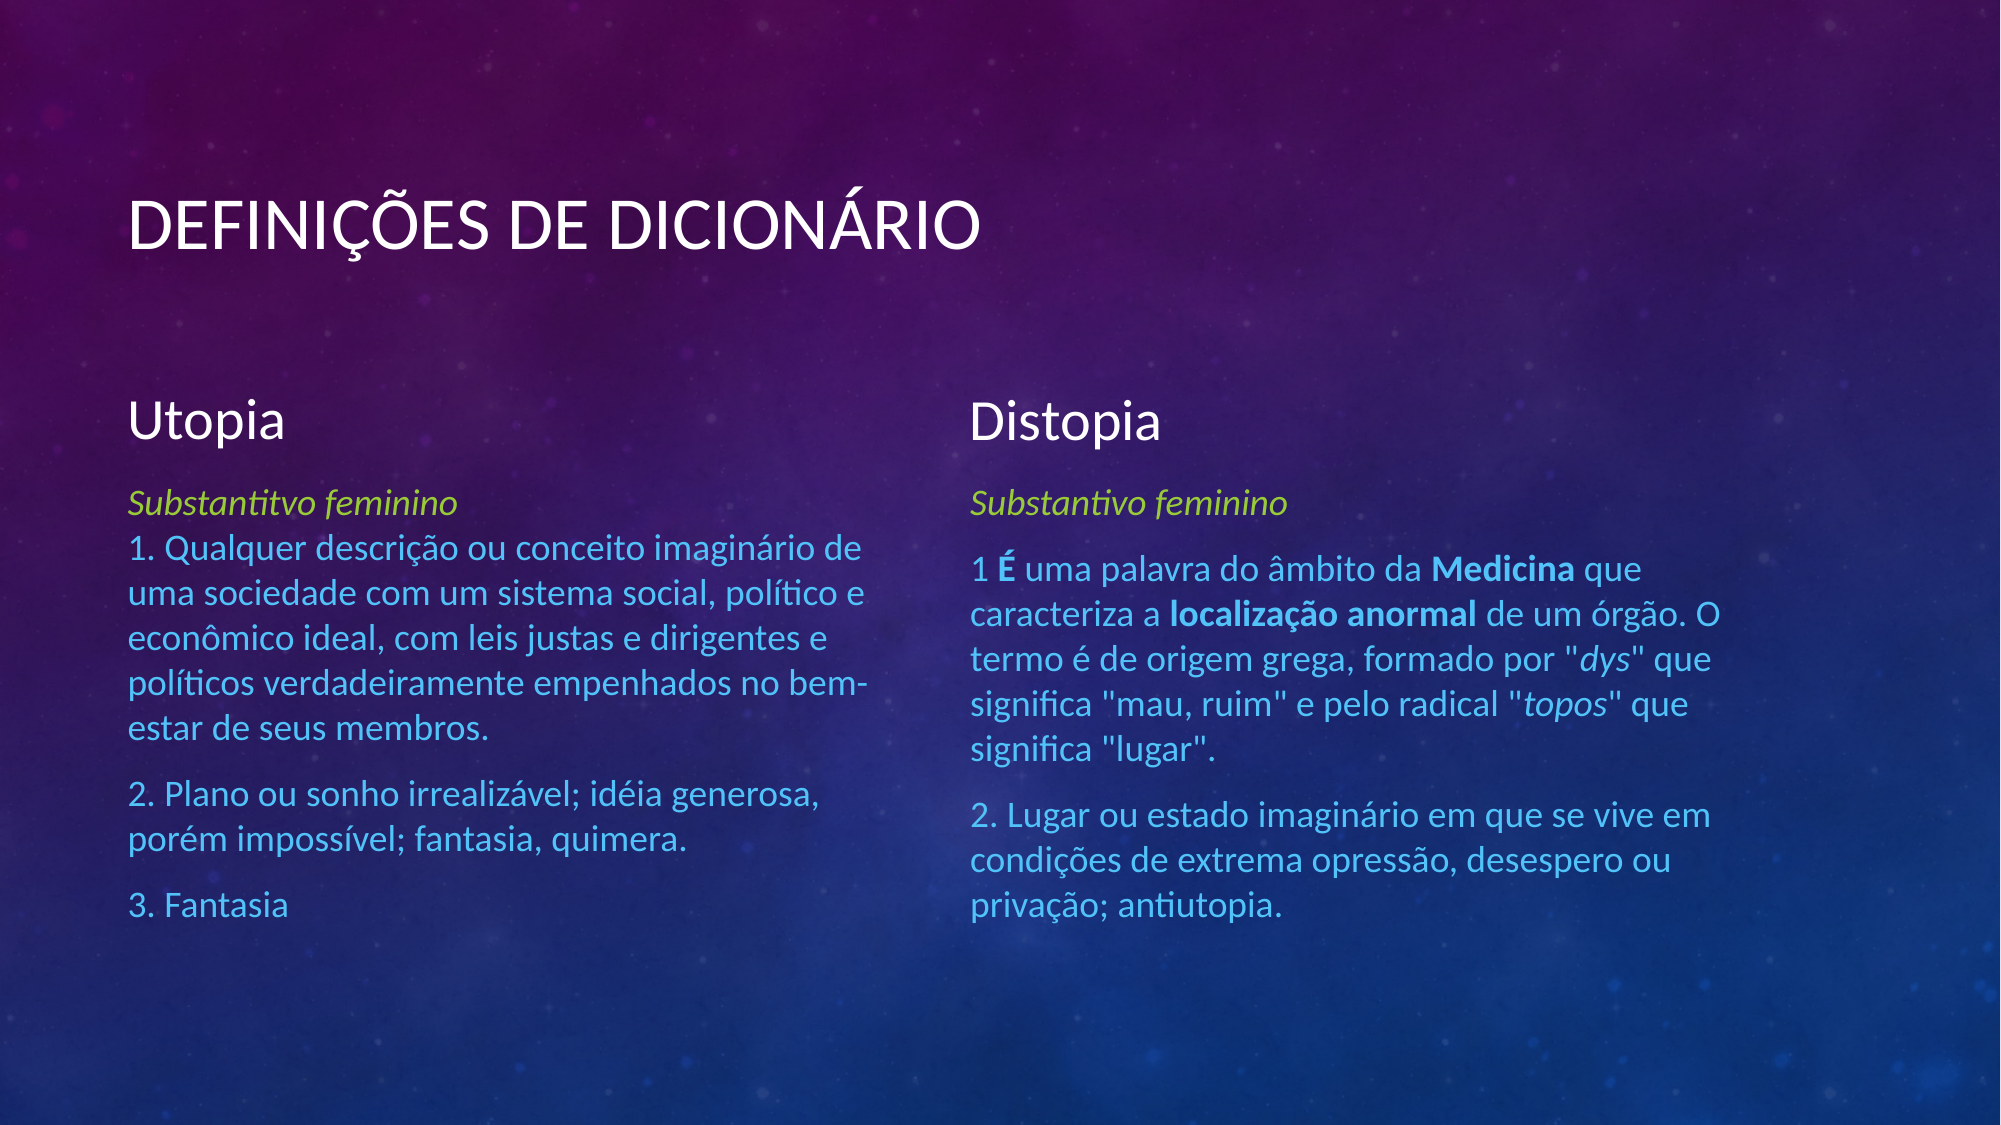

# Definições de Dicionário
Utopia
Distopia
Substantitvo feminino
1. Qualquer descrição ou conceito imaginário de uma sociedade com um sistema social, político e econômico ideal, com leis justas e dirigentes e políticos verdadeiramente empenhados no bem-estar de seus membros.
2. Plano ou sonho irrealizável; idéia generosa, porém impossível; fantasia, quimera.
3. Fantasia
Substantivo feminino
1 É uma palavra do âmbito da Medicina que caracteriza a localização anormal de um órgão. O termo é de origem grega, formado por "dys" que significa "mau, ruim" e pelo radical "topos" que significa "lugar".
2. Lugar ou estado imaginário em que se vive em condições de extrema opressão, desespero ou privação; antiutopia.